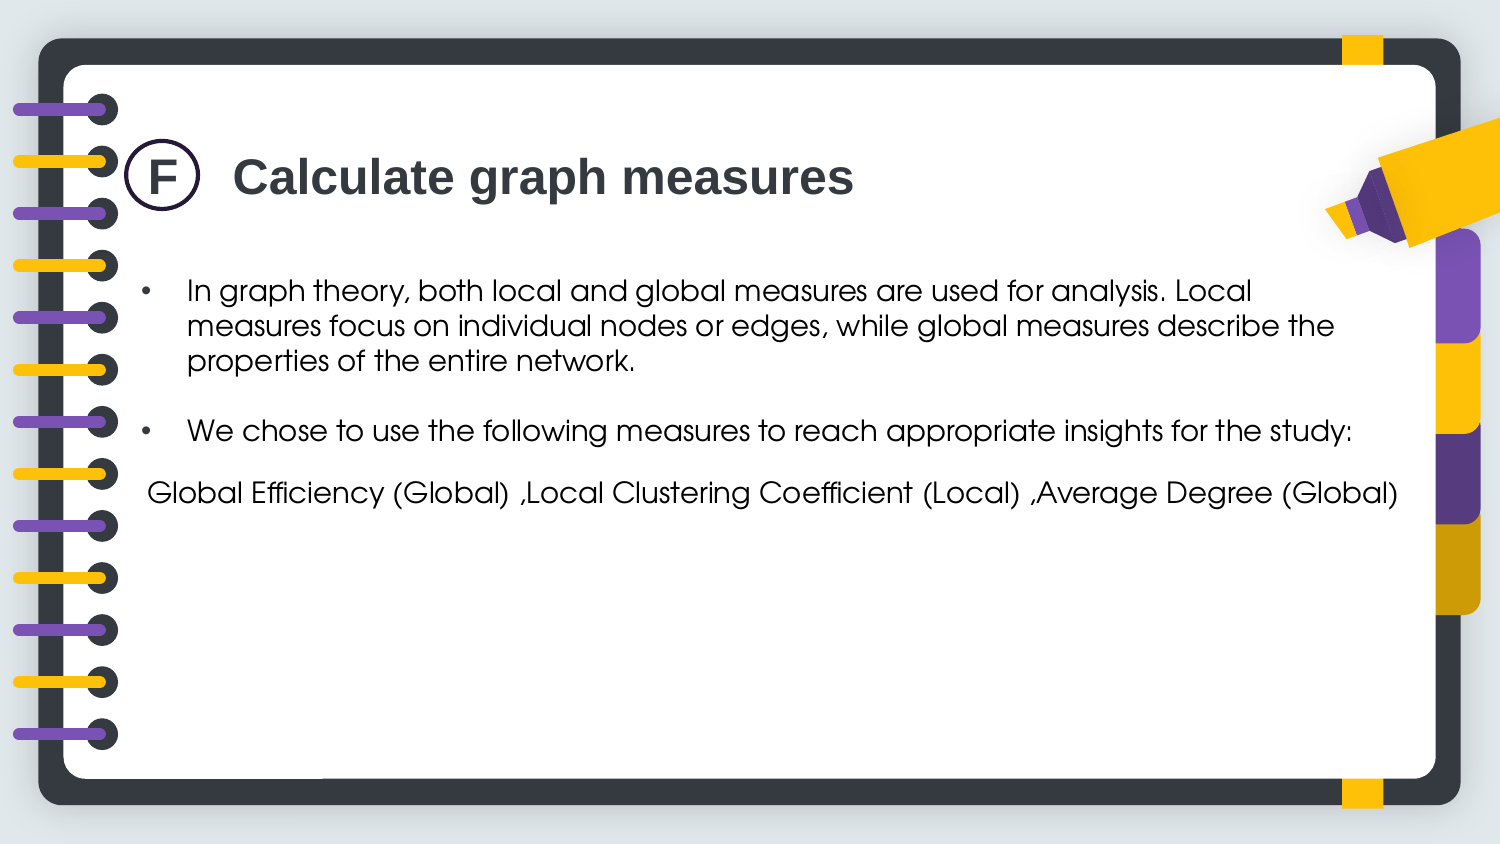

F

Calculate graph measures
In graph theory, both local and global measures are used for analysis. Local measures focus on individual nodes or edges, while global measures describe the properties of the entire network.

We chose to use the following measures to reach appropriate insights for the study:

Global Efficiency (Global) ,Local Clustering Coefficient (Local) ,Average Degree (Global)